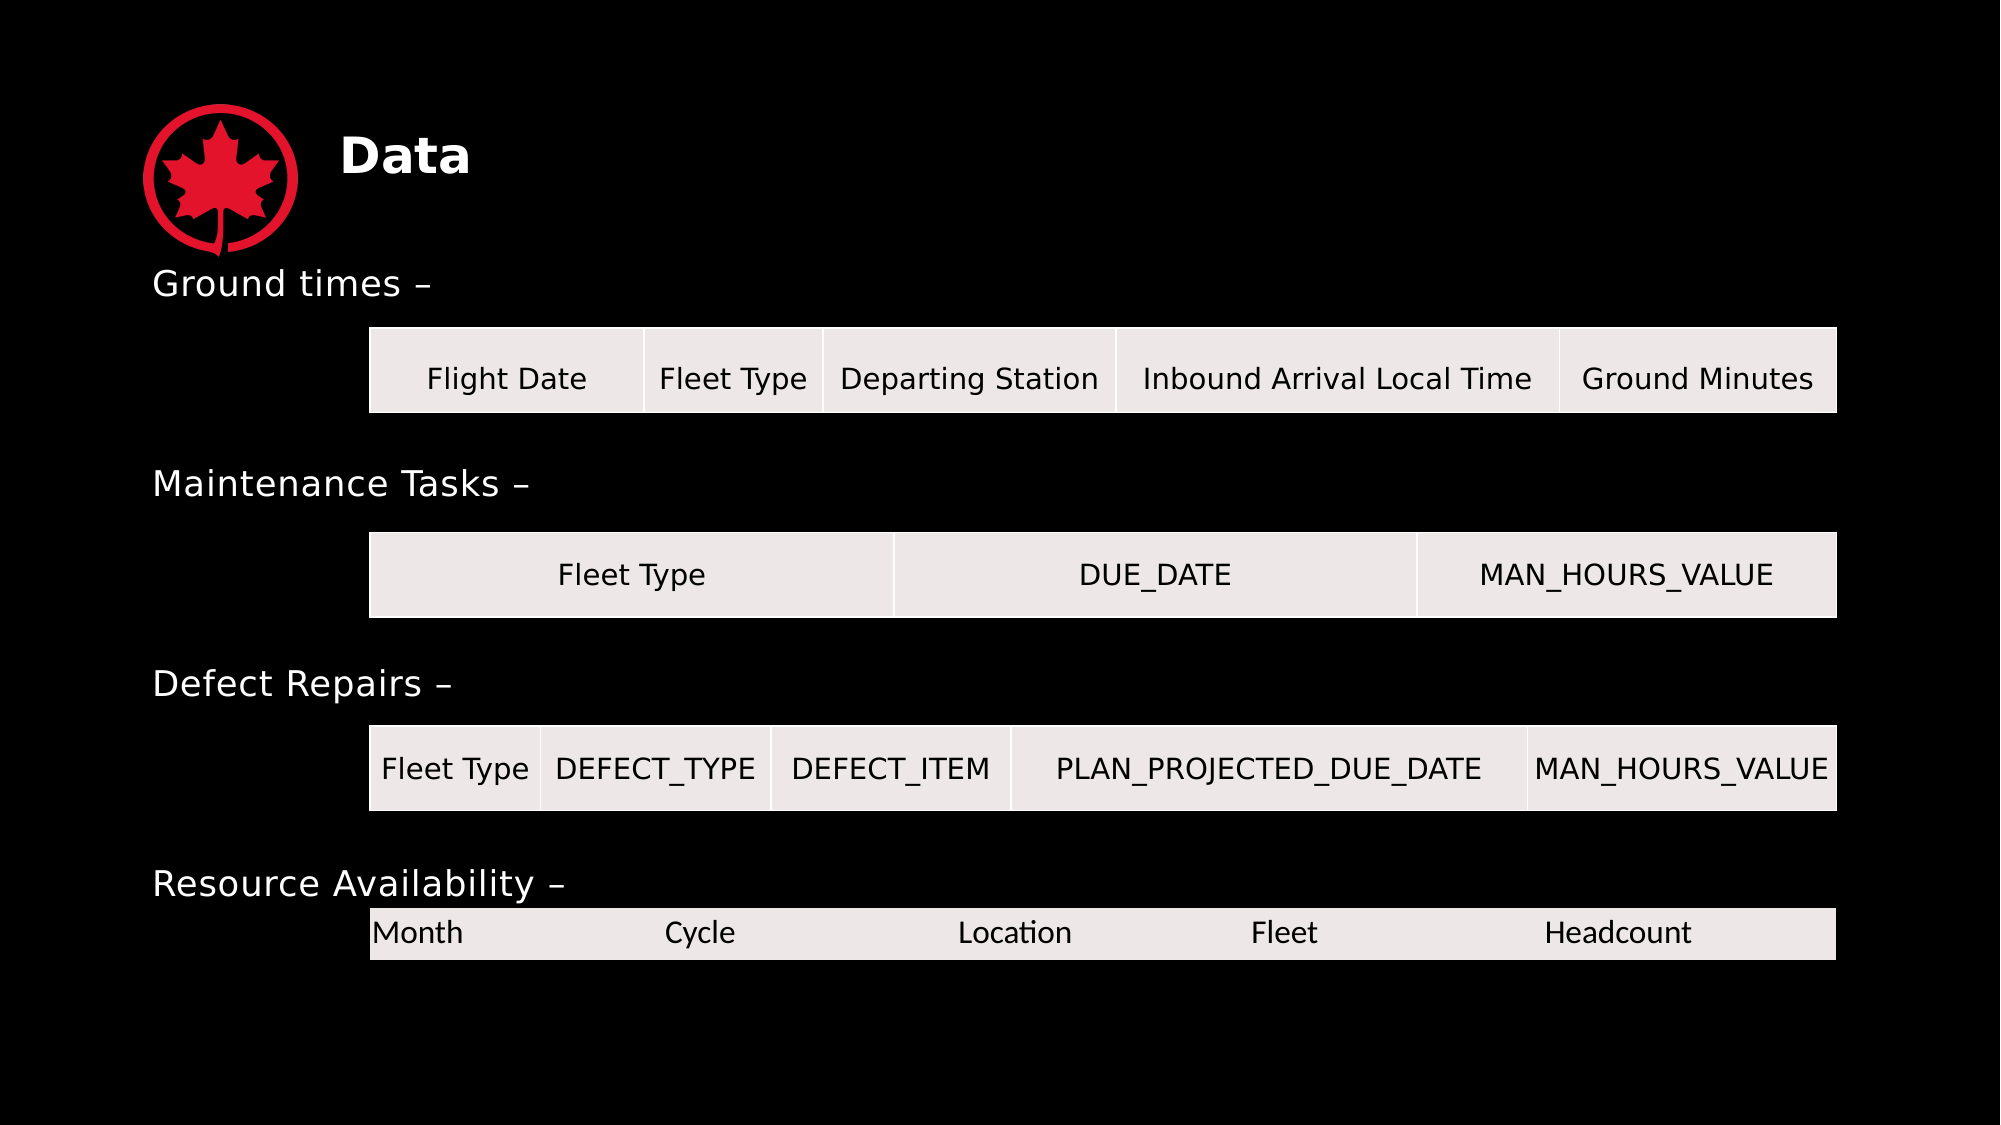

# Data
Ground times –

Maintenance Tasks –

Defect Repairs –

Resource Availability –

| Flight Date | Fleet Type | Departing Station | Inbound Arrival Local Time | Ground Minutes |
| --- | --- | --- | --- | --- |
| Fleet Type | DUE\_DATE | MAN\_HOURS\_VALUE |
| --- | --- | --- |
| Fleet Type | DEFECT\_TYPE | DEFECT\_ITEM | PLAN\_PROJECTED\_DUE\_DATE | MAN\_HOURS\_VALUE |
| --- | --- | --- | --- | --- |
| Month | Cycle | Location | Fleet | Headcount |
| --- | --- | --- | --- | --- |